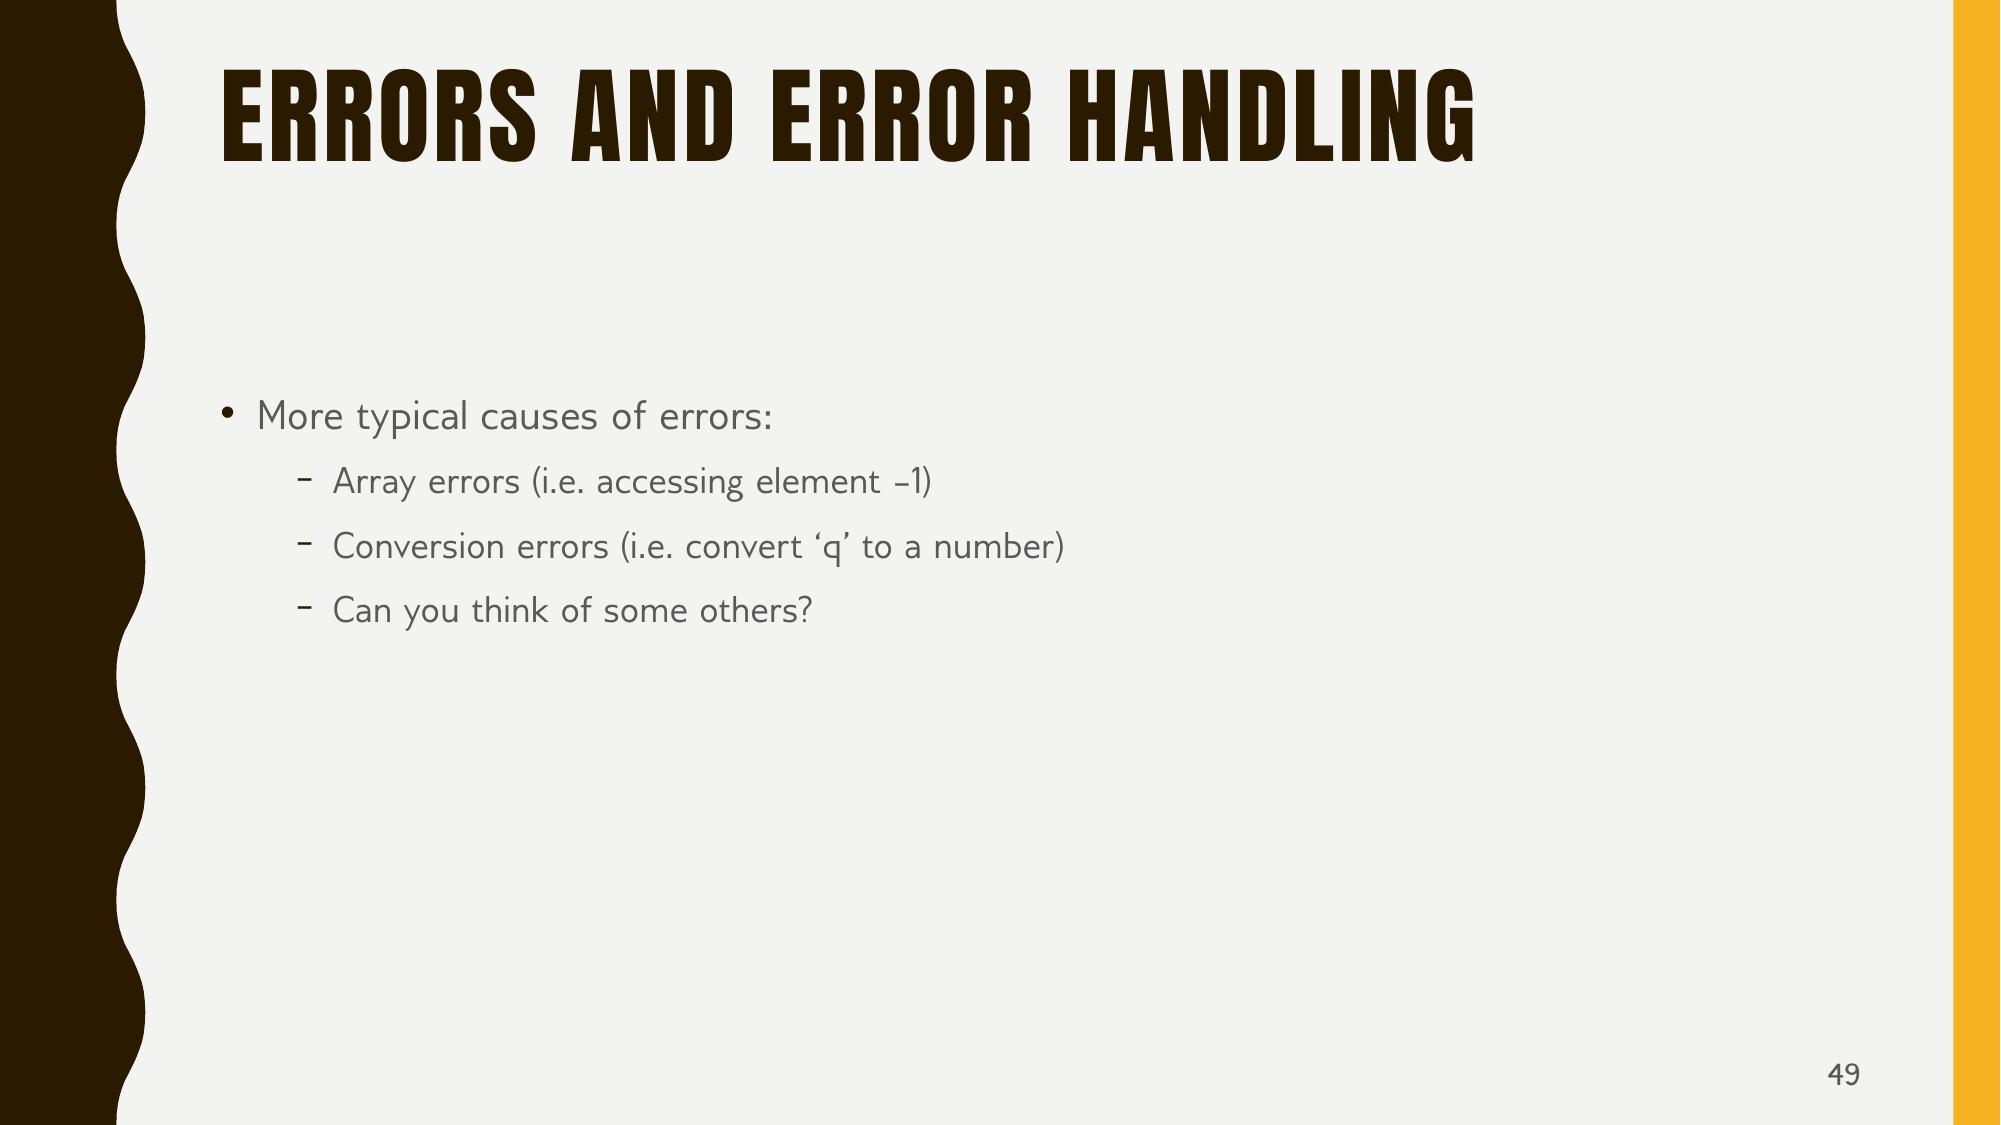

# Errors and Error Handling
More typical causes of errors:
Array errors (i.e. accessing element –1)
Conversion errors (i.e. convert ‘q’ to a number)
Can you think of some others?
49